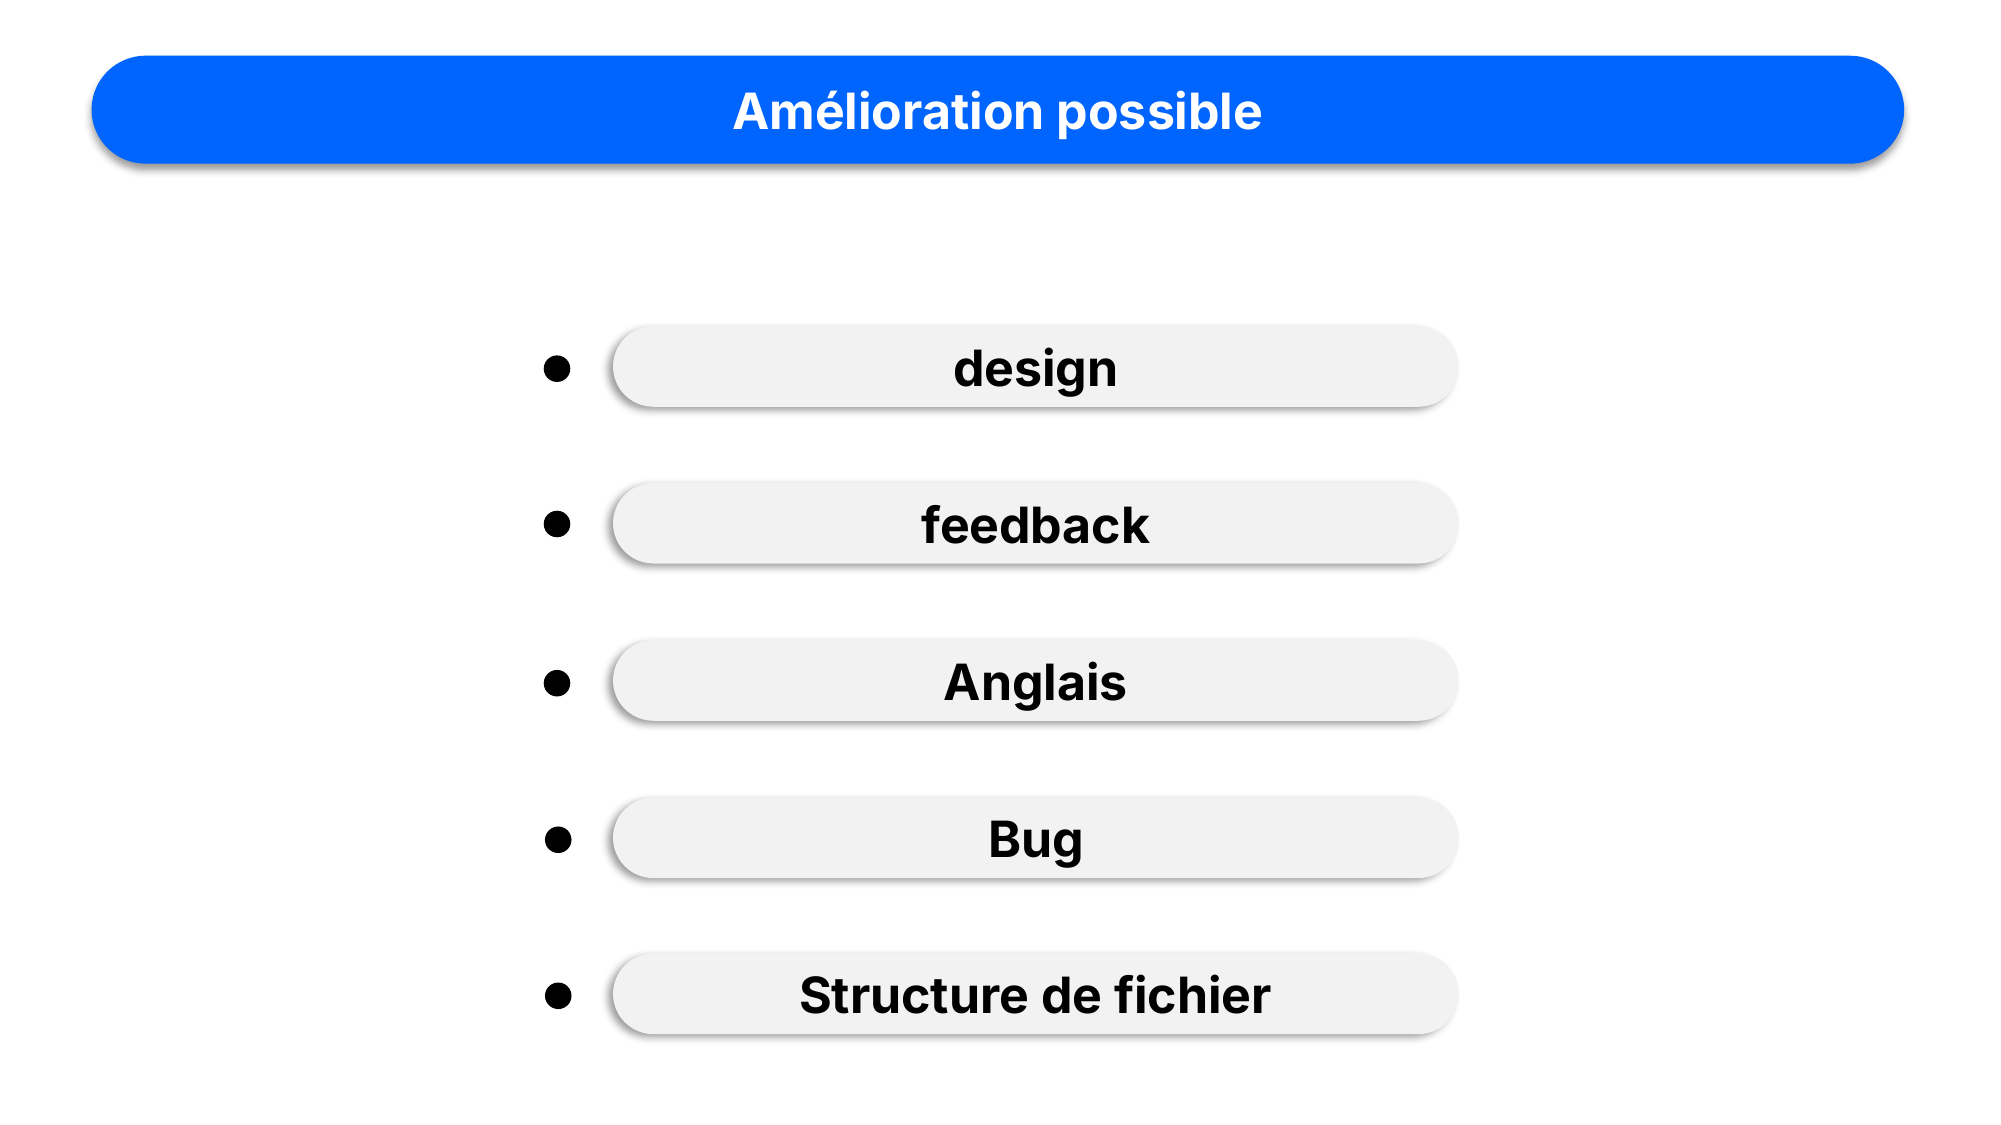

Amélioration possible
design

feedback

Anglais

Bug

Structure de fichier